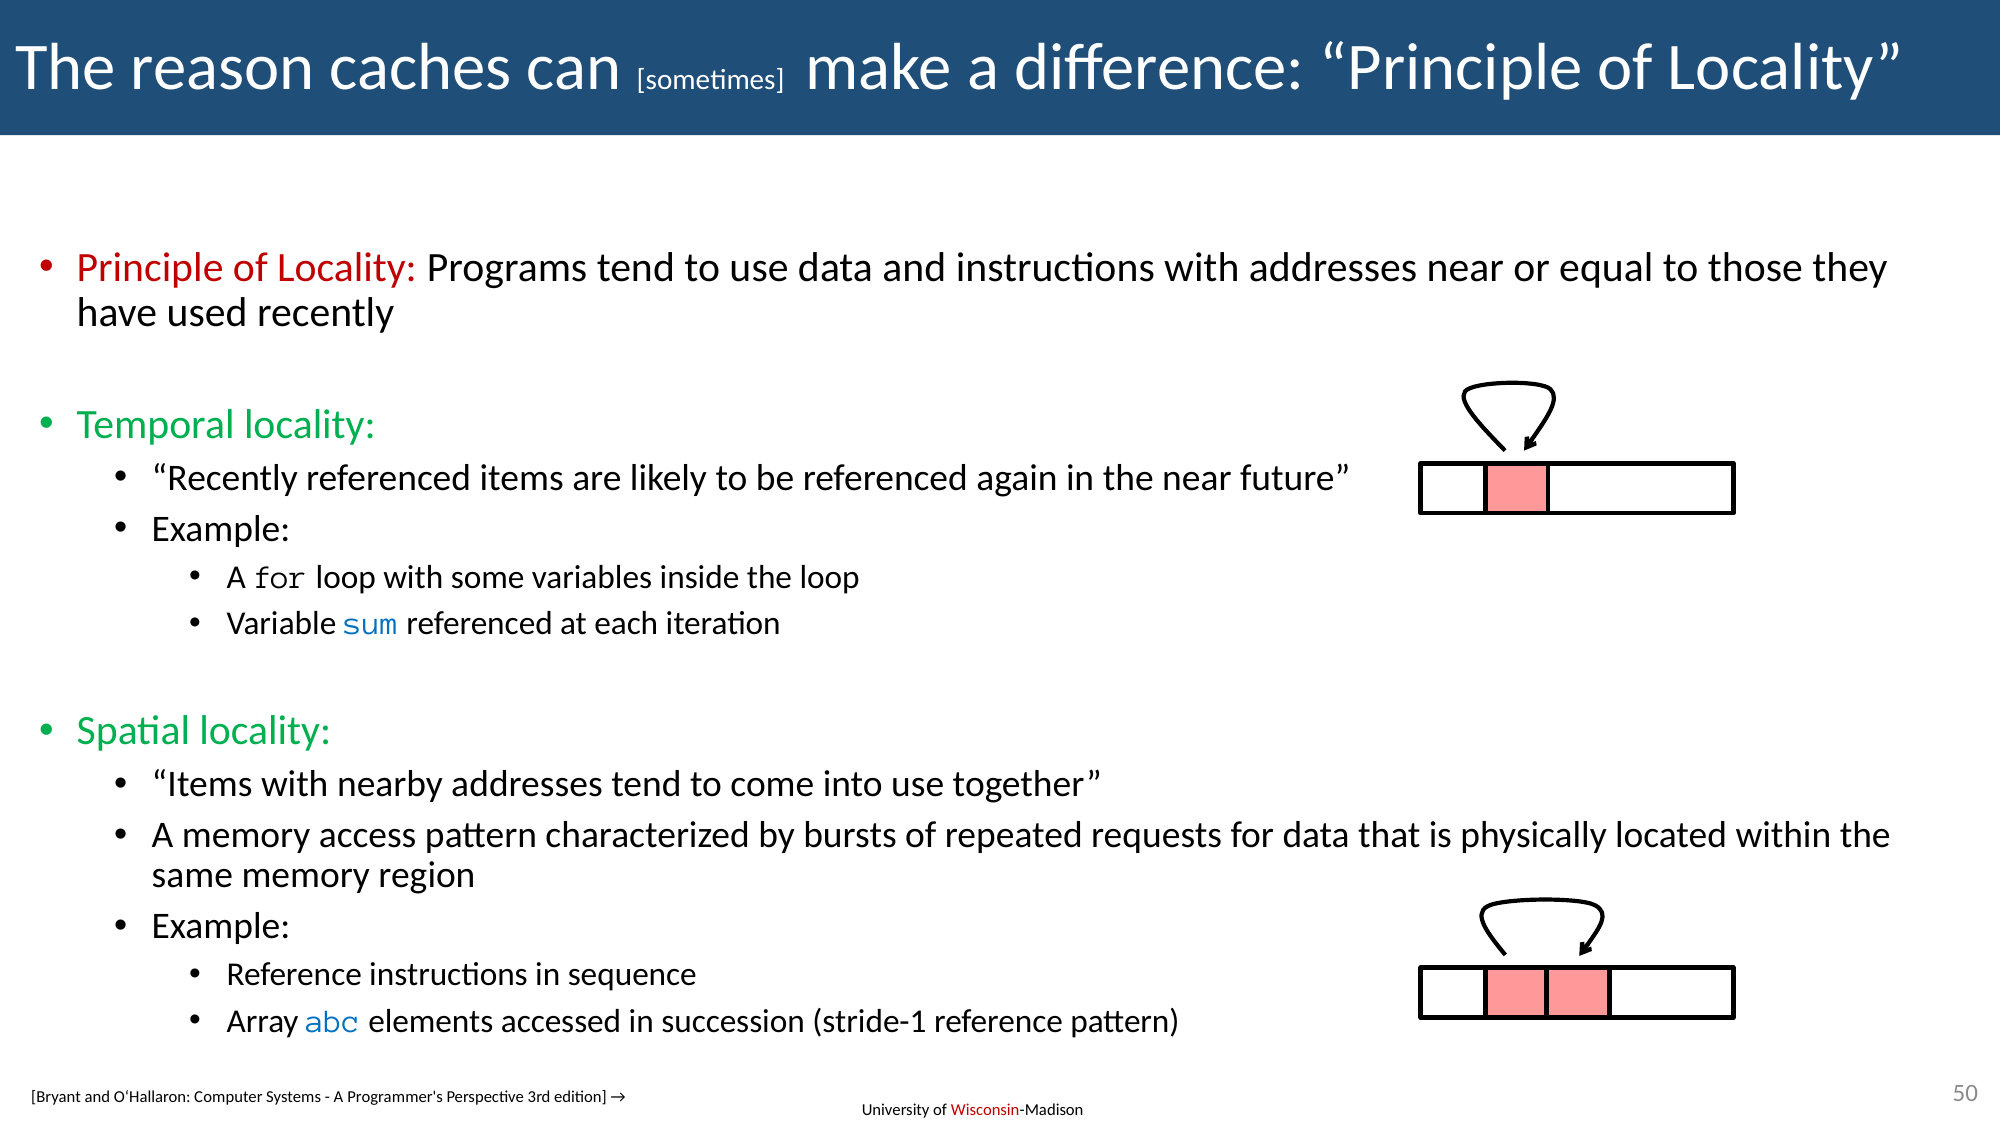

# The reason caches can [sometimes]  make a difference: “Principle of Locality”

Principle of Locality: Programs tend to use data and instructions with addresses near or equal to those they have used recently

Temporal locality:
“Recently referenced items are likely to be referenced again in the near future”
Example:
A for loop with some variables inside the loop
Variable sum referenced at each iteration

Spatial locality:
“Items with nearby addresses tend to come into use together”
A memory access pattern characterized by bursts of repeated requests for data that is physically located within the same memory region
Example:
Reference instructions in sequence
Array abc elements accessed in succession (stride-1 reference pattern)

50
[Bryant and O‘Hallaron: Computer Systems - A Programmer's Perspective 3rd edition] →